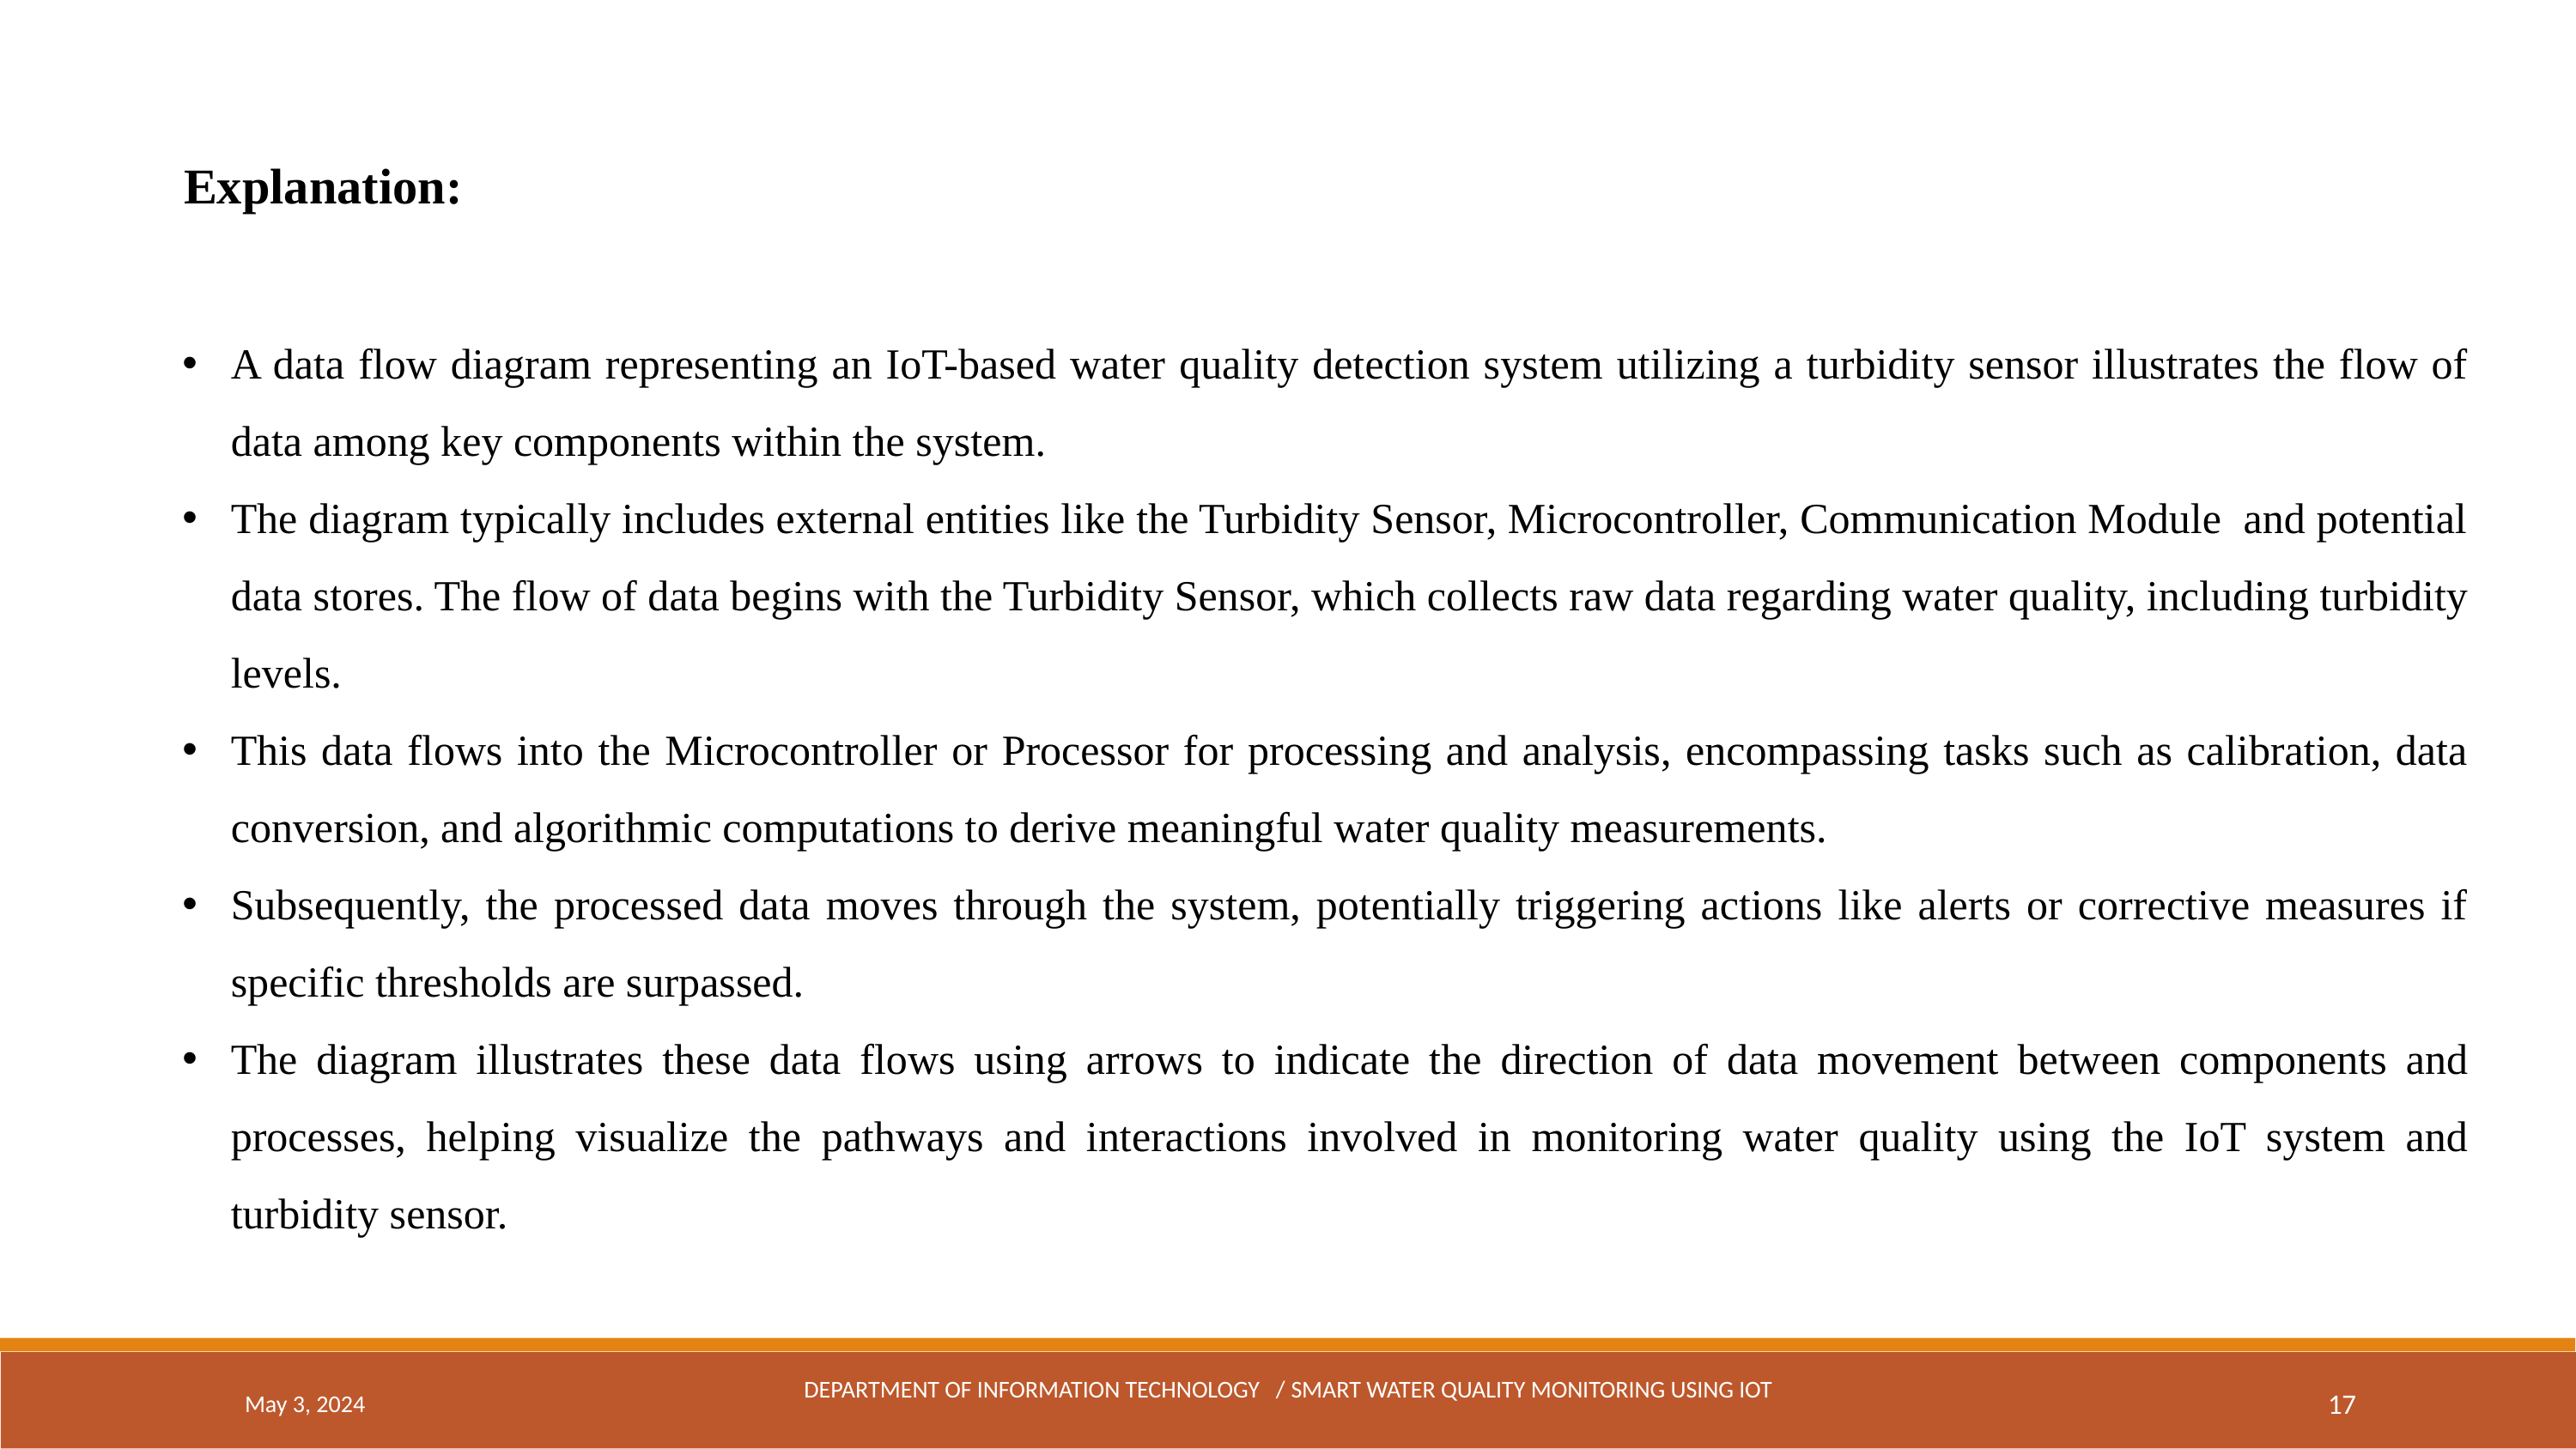

Explanation:
A data flow diagram representing an IoT-based water quality detection system utilizing a turbidity sensor illustrates the flow of data among key components within the system.
The diagram typically includes external entities like the Turbidity Sensor, Microcontroller, Communication Module  and potential data stores. The flow of data begins with the Turbidity Sensor, which collects raw data regarding water quality, including turbidity levels.
This data flows into the Microcontroller or Processor for processing and analysis, encompassing tasks such as calibration, data conversion, and algorithmic computations to derive meaningful water quality measurements.
Subsequently, the processed data moves through the system, potentially triggering actions like alerts or corrective measures if specific thresholds are surpassed.
The diagram illustrates these data flows using arrows to indicate the direction of data movement between components and processes, helping visualize the pathways and interactions involved in monitoring water quality using the IoT system and turbidity sensor.
May 3, 2024
DEPARTMENT OF INFORMATION TECHNOLOGY   / Smart water quality monitoring USING IOT

17